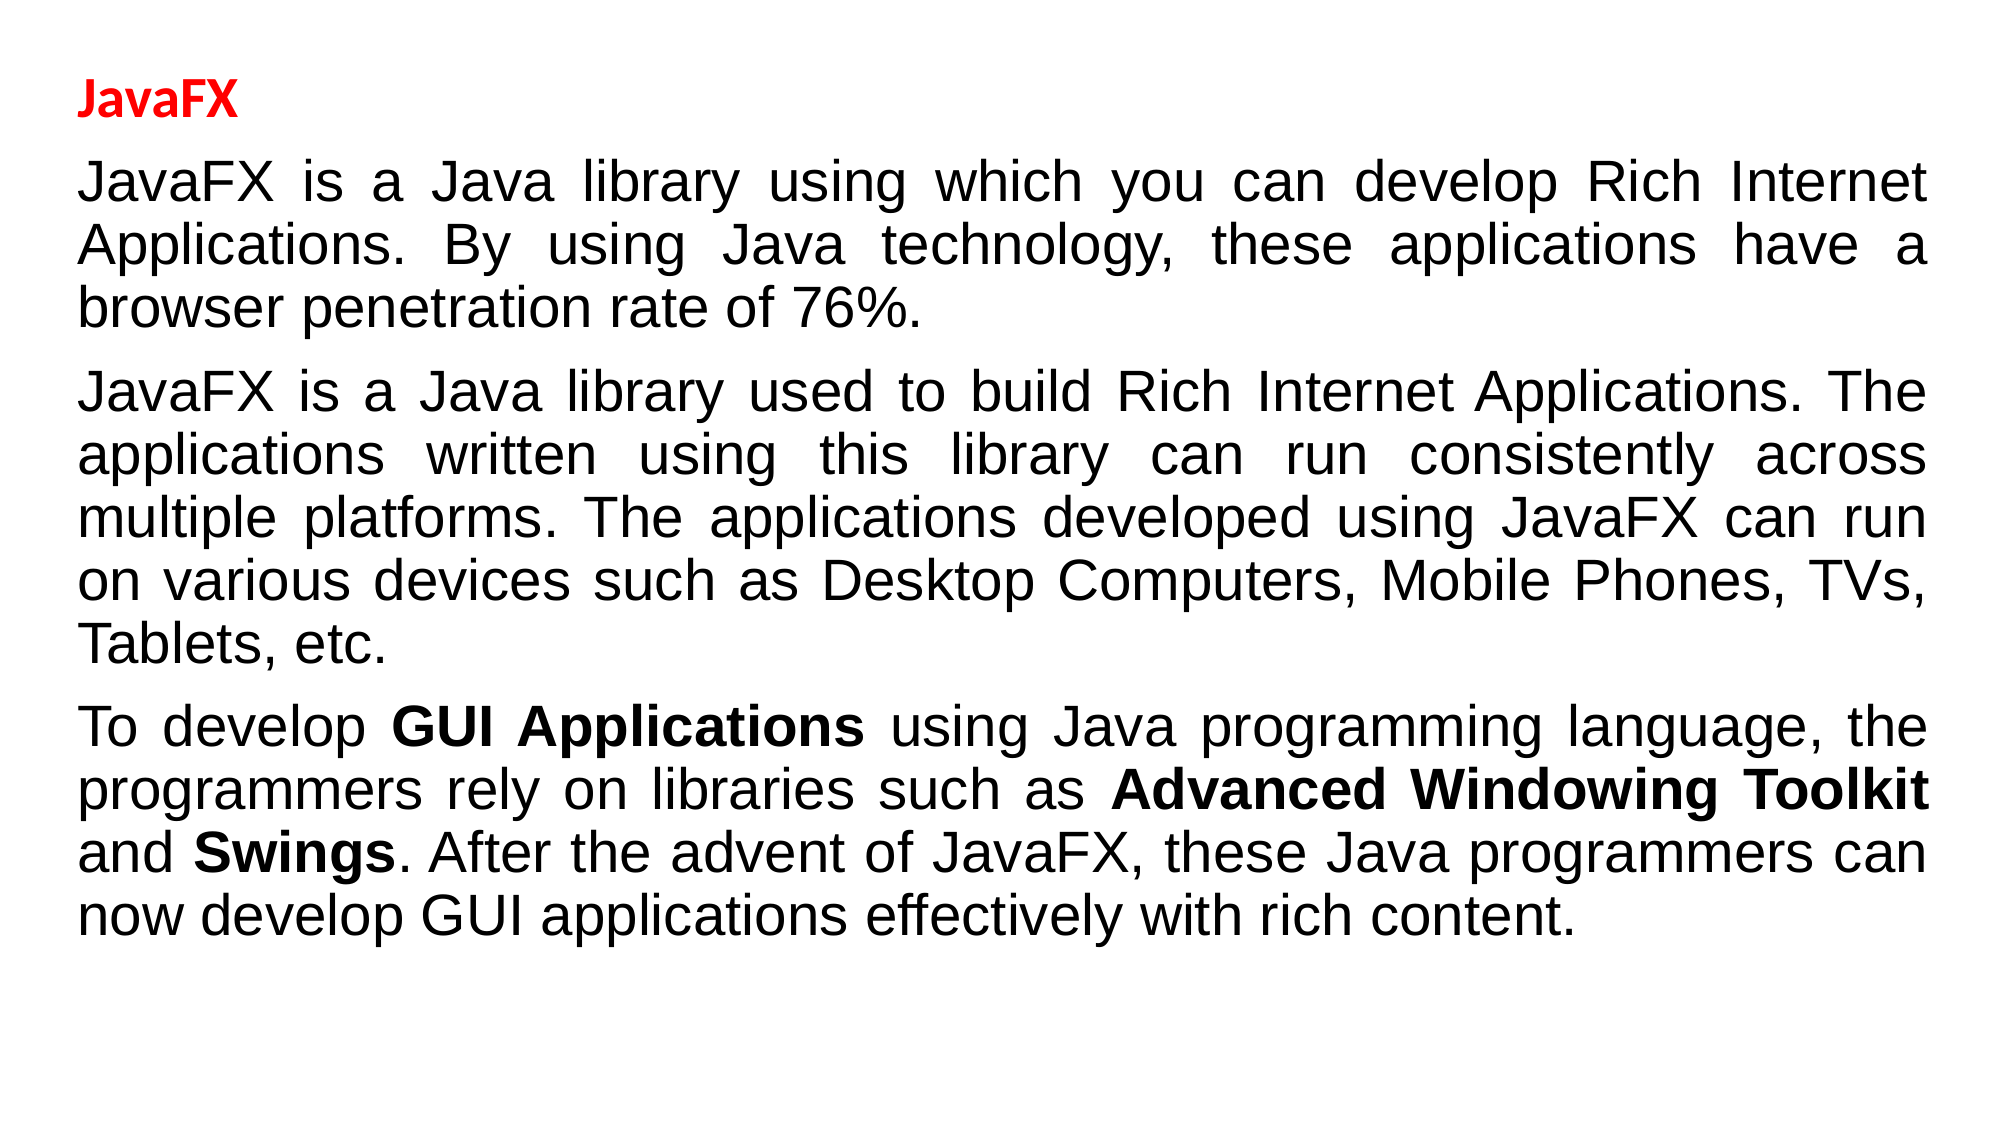

JavaFX
JavaFX is a Java library using which you can develop Rich Internet Applications. By using Java technology, these applications have a browser penetration rate of 76%.
JavaFX is a Java library used to build Rich Internet Applications. The applications written using this library can run consistently across multiple platforms. The applications developed using JavaFX can run on various devices such as Desktop Computers, Mobile Phones, TVs, Tablets, etc.
To develop GUI Applications using Java programming language, the programmers rely on libraries such as Advanced Windowing Toolkit and Swings. After the advent of JavaFX, these Java programmers can now develop GUI applications effectively with rich content.